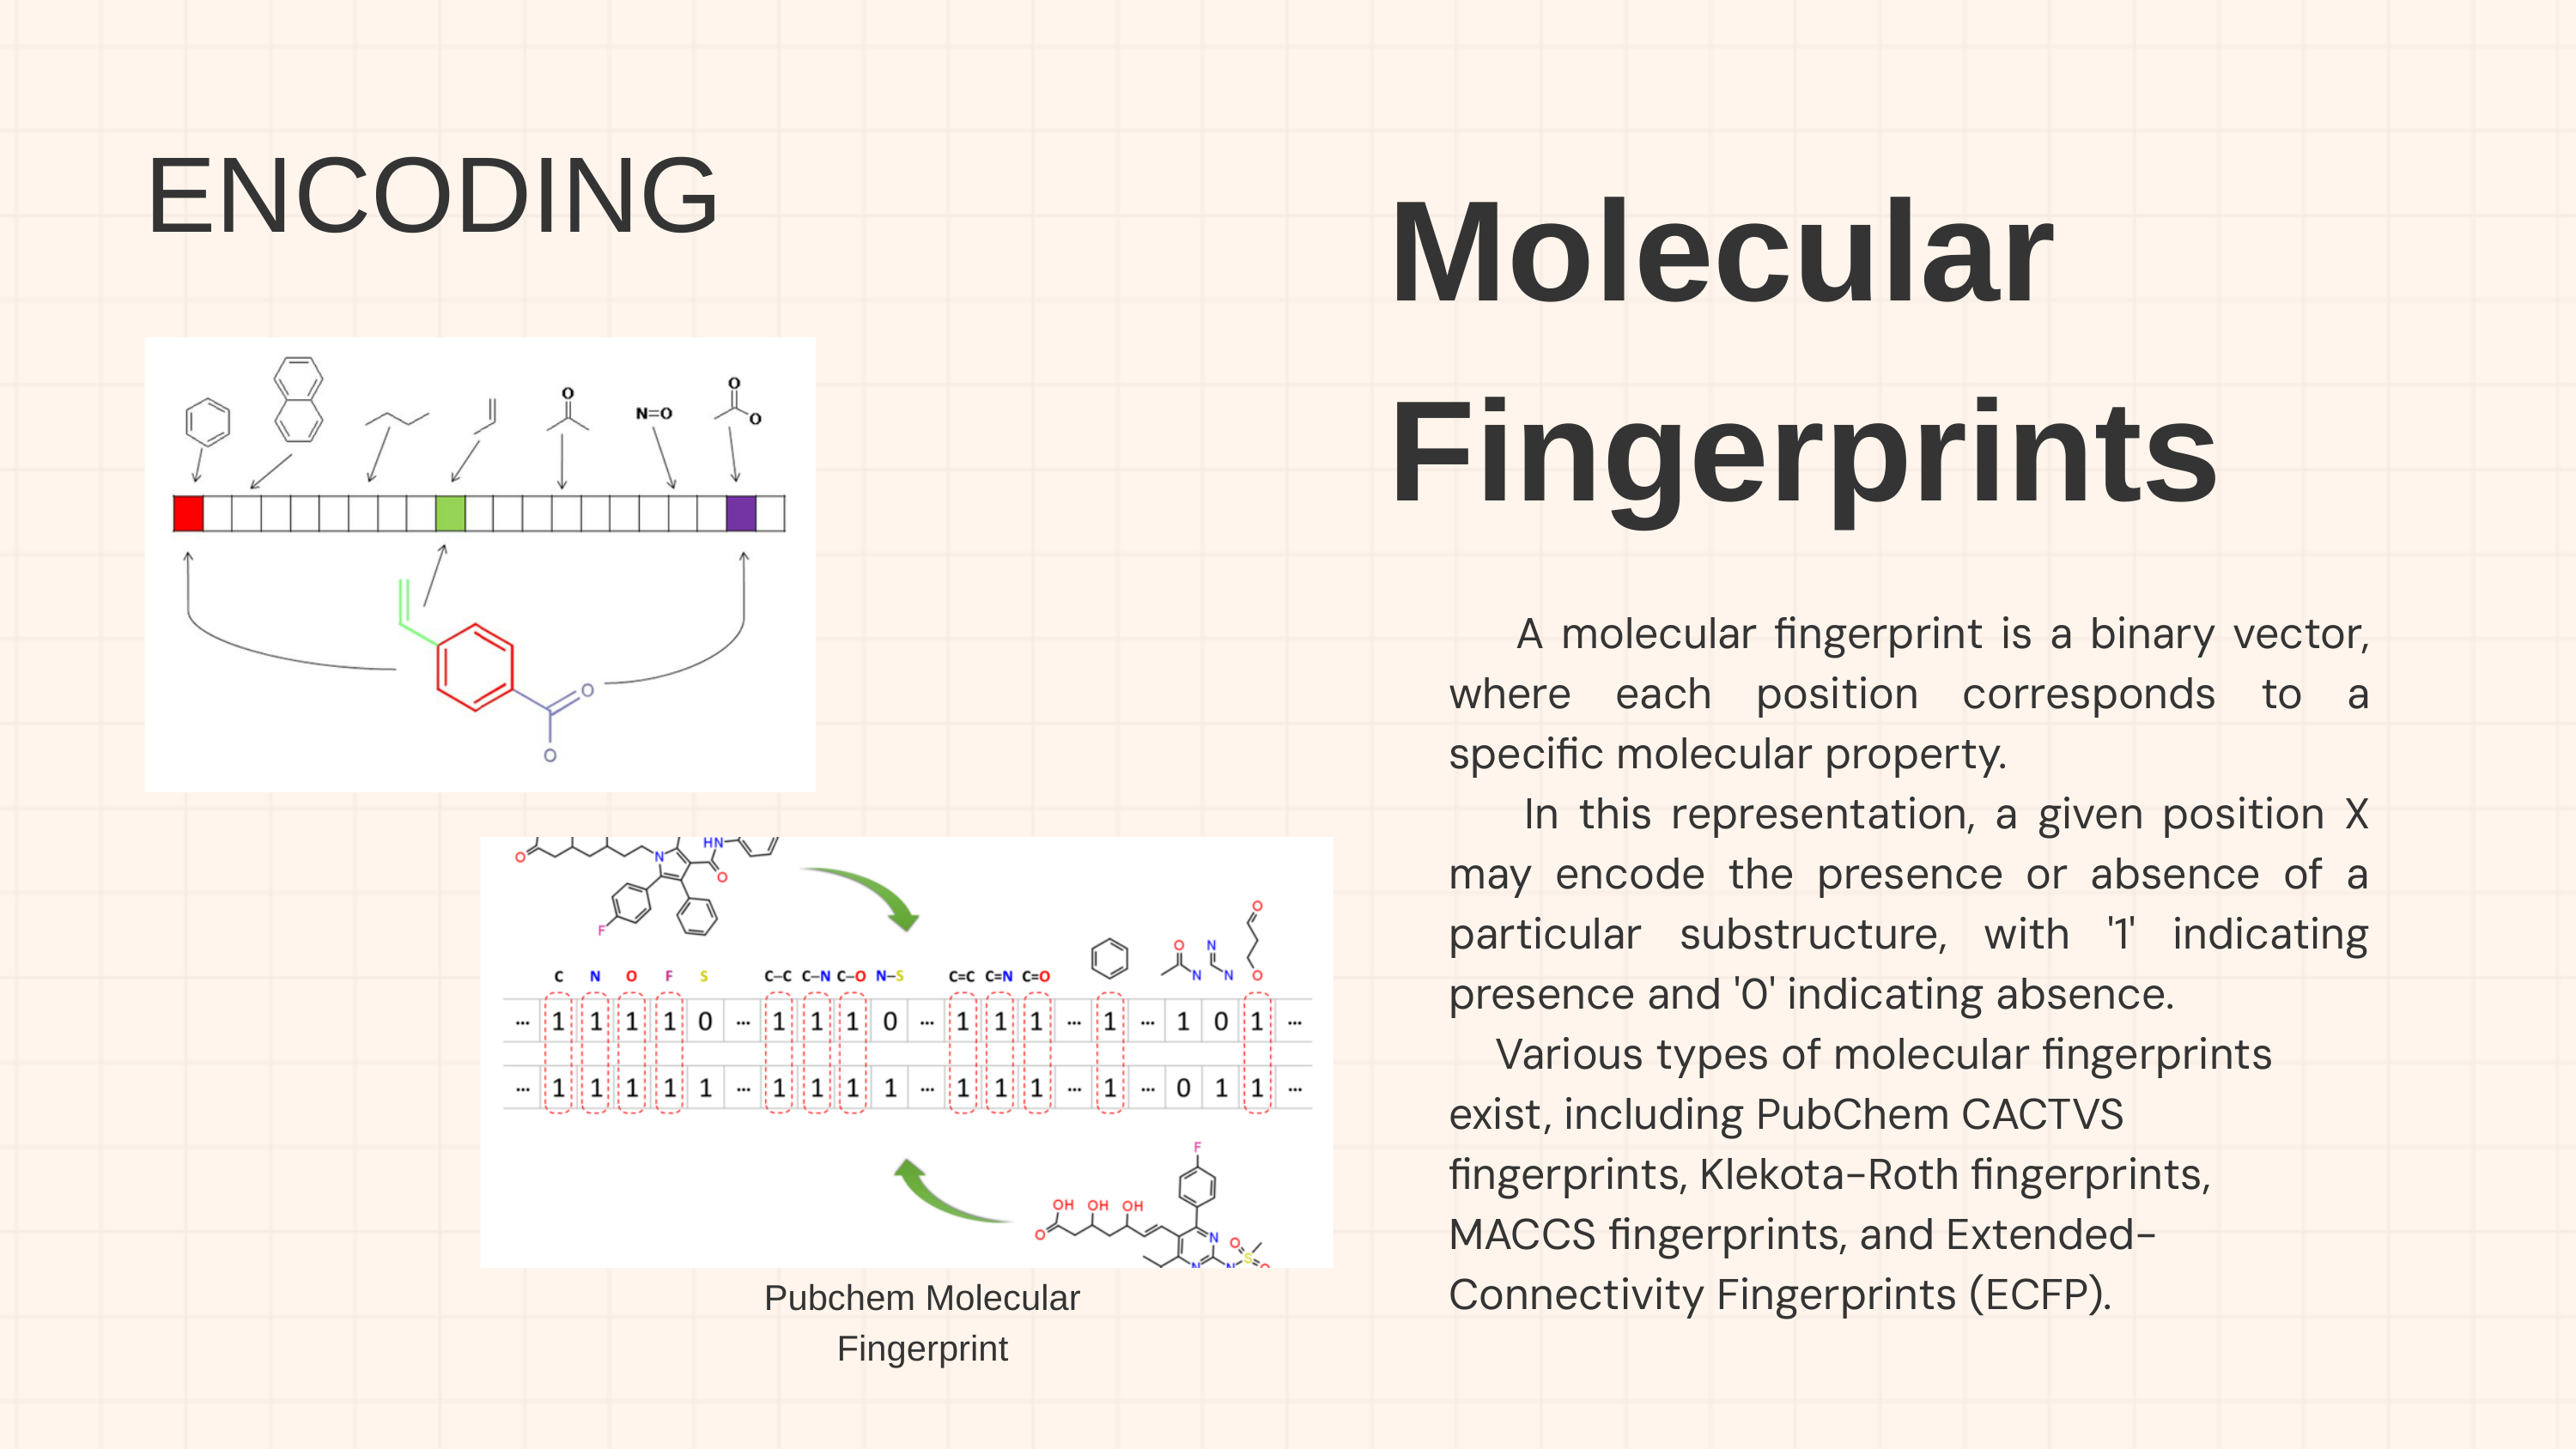

ENCODING

Molecular
Fingerprints

    A molecular fingerprint is a binary vector, where each position corresponds to a specific molecular property.
    In this representation, a given position X may encode the presence or absence of a particular substructure, with '1' indicating presence and '0' indicating absence.
    Various types of molecular fingerprints exist, including PubChem CACTVS fingerprints, Klekota-Roth fingerprints, MACCS fingerprints, and Extended-Connectivity Fingerprints (ECFP).

Pubchem Molecular Fingerprint